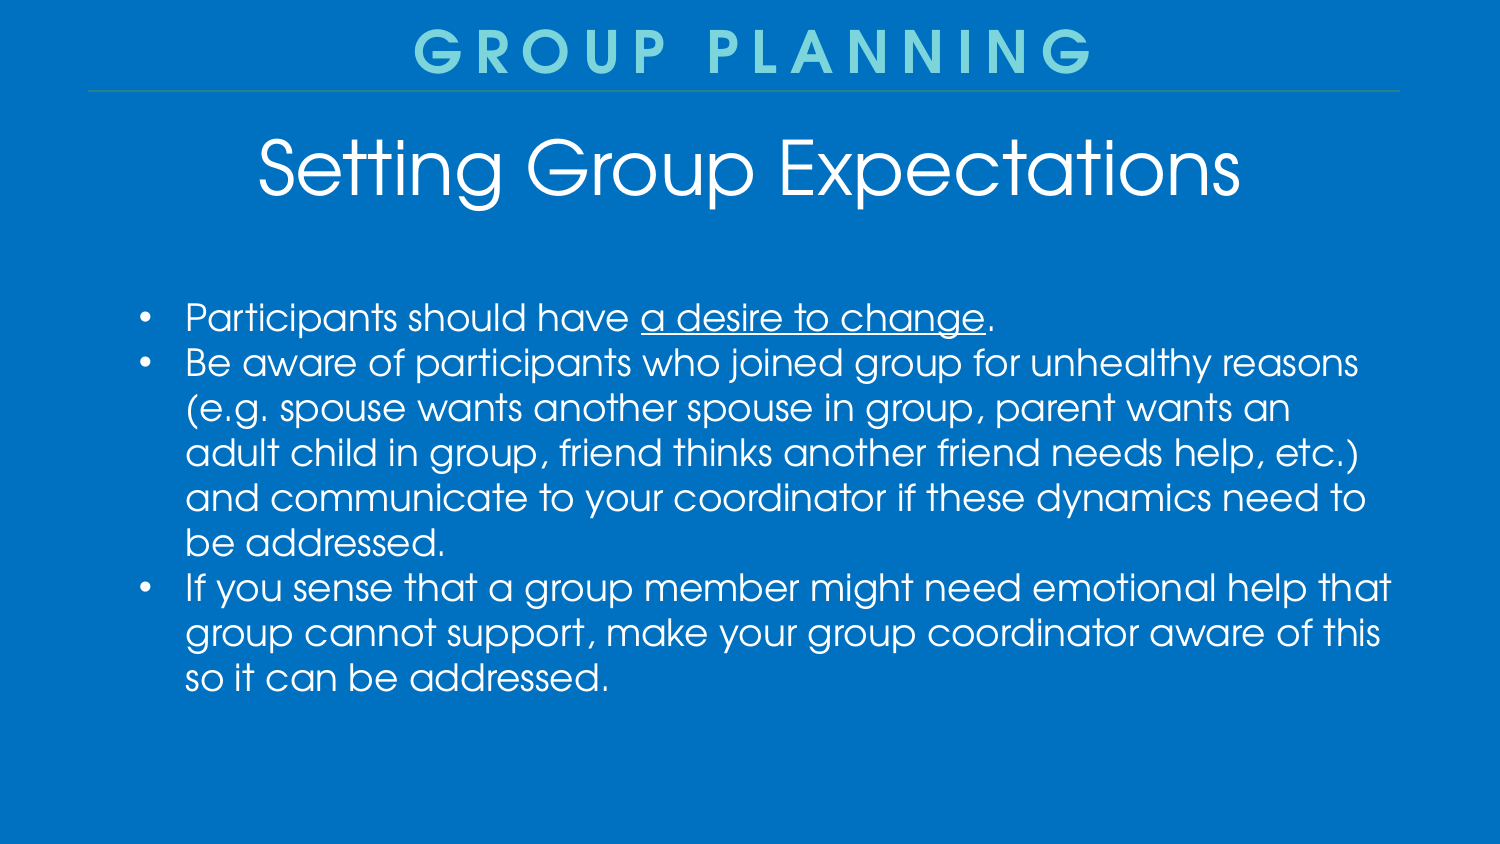

GROUP PLANNING
Setting Group Expectations
Participants should have a desire to change.
Be aware of participants who joined group for unhealthy reasons  (e.g. spouse wants another spouse in group, parent wants an        adult child in group, friend thinks another friend needs help, etc.) and communicate to your coordinator if these dynamics need to be addressed.
If you sense that a group member might need emotional help that group cannot support, make your group coordinator aware of this so it can be addressed.